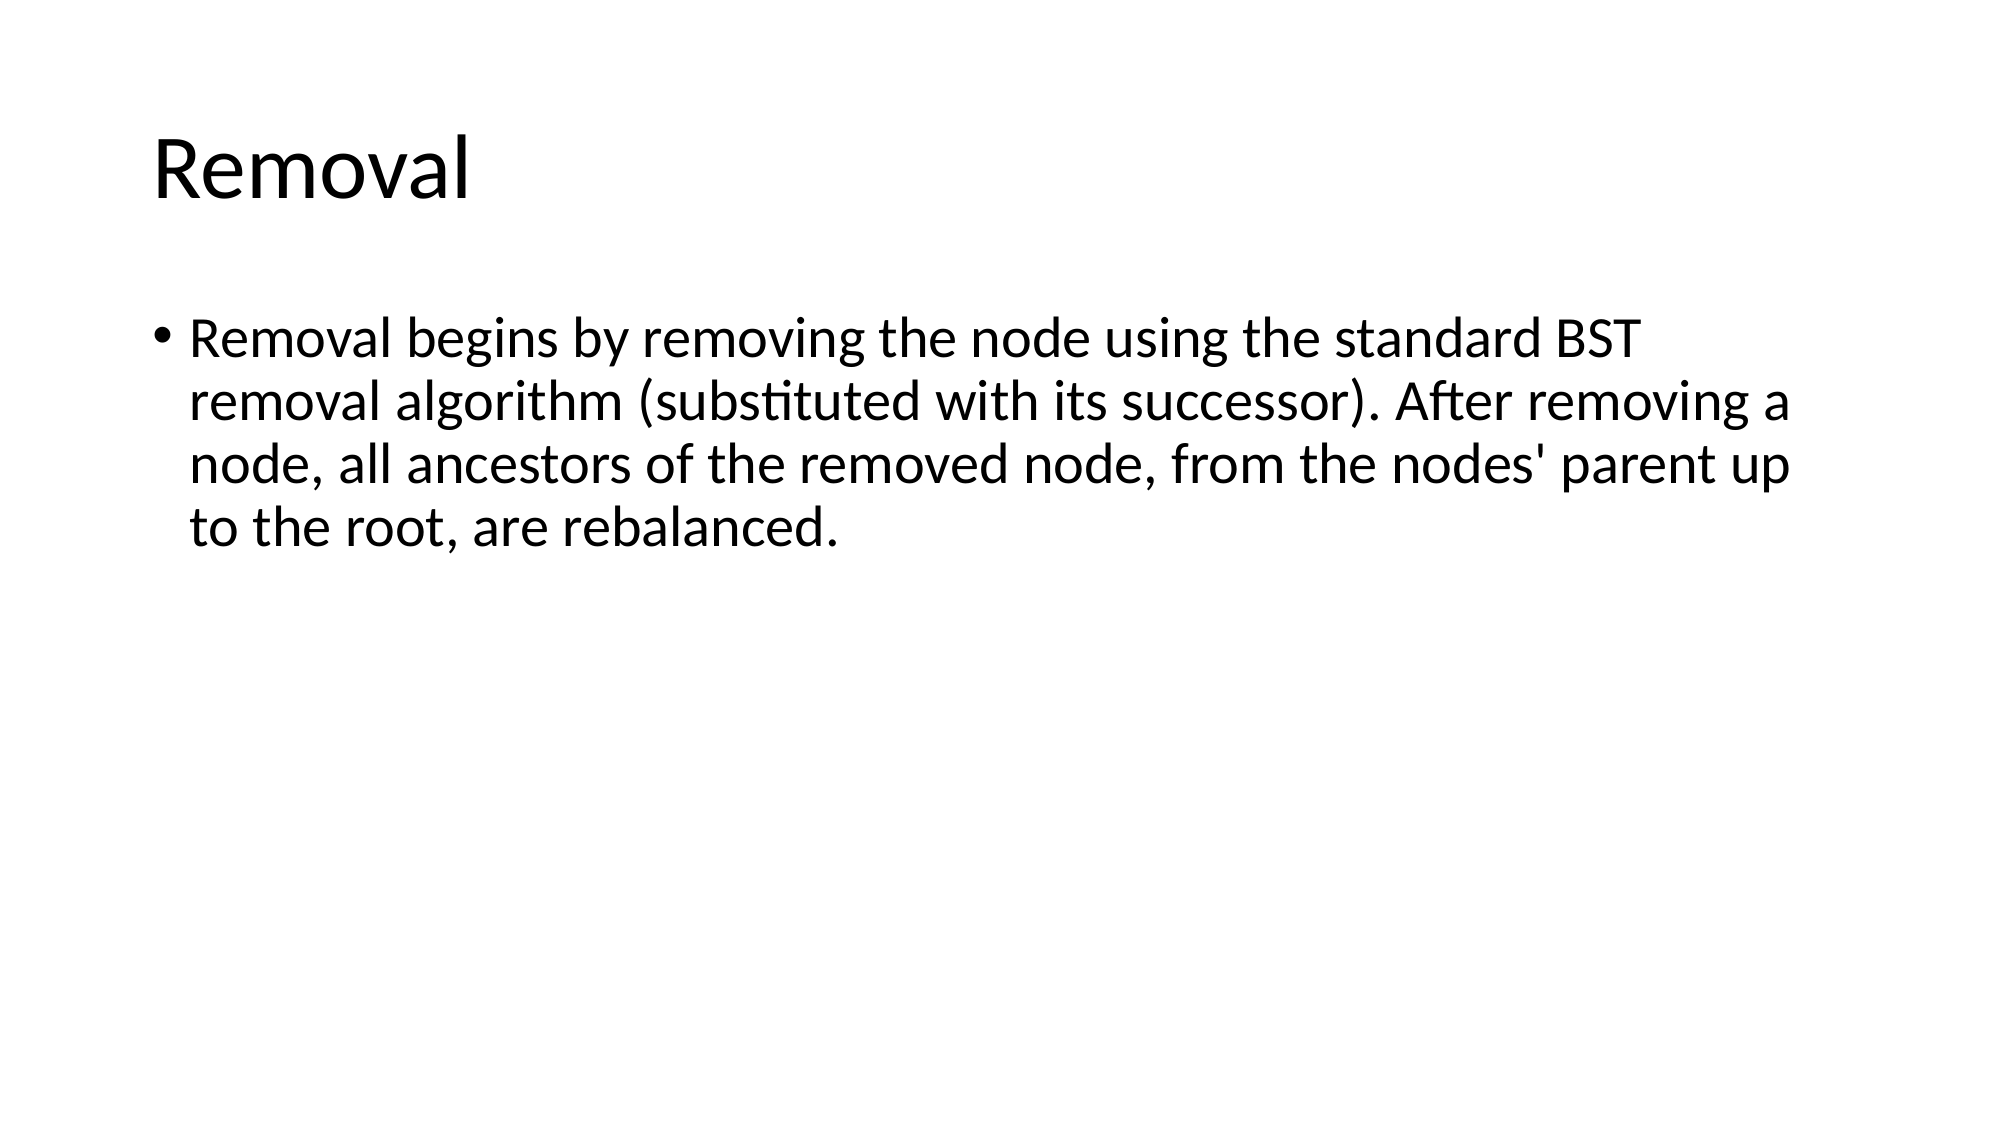

# Removal
Removal begins by removing the node using the standard BST removal algorithm (substituted with its successor). After removing a node, all ancestors of the removed node, from the nodes' parent up to the root, are rebalanced.